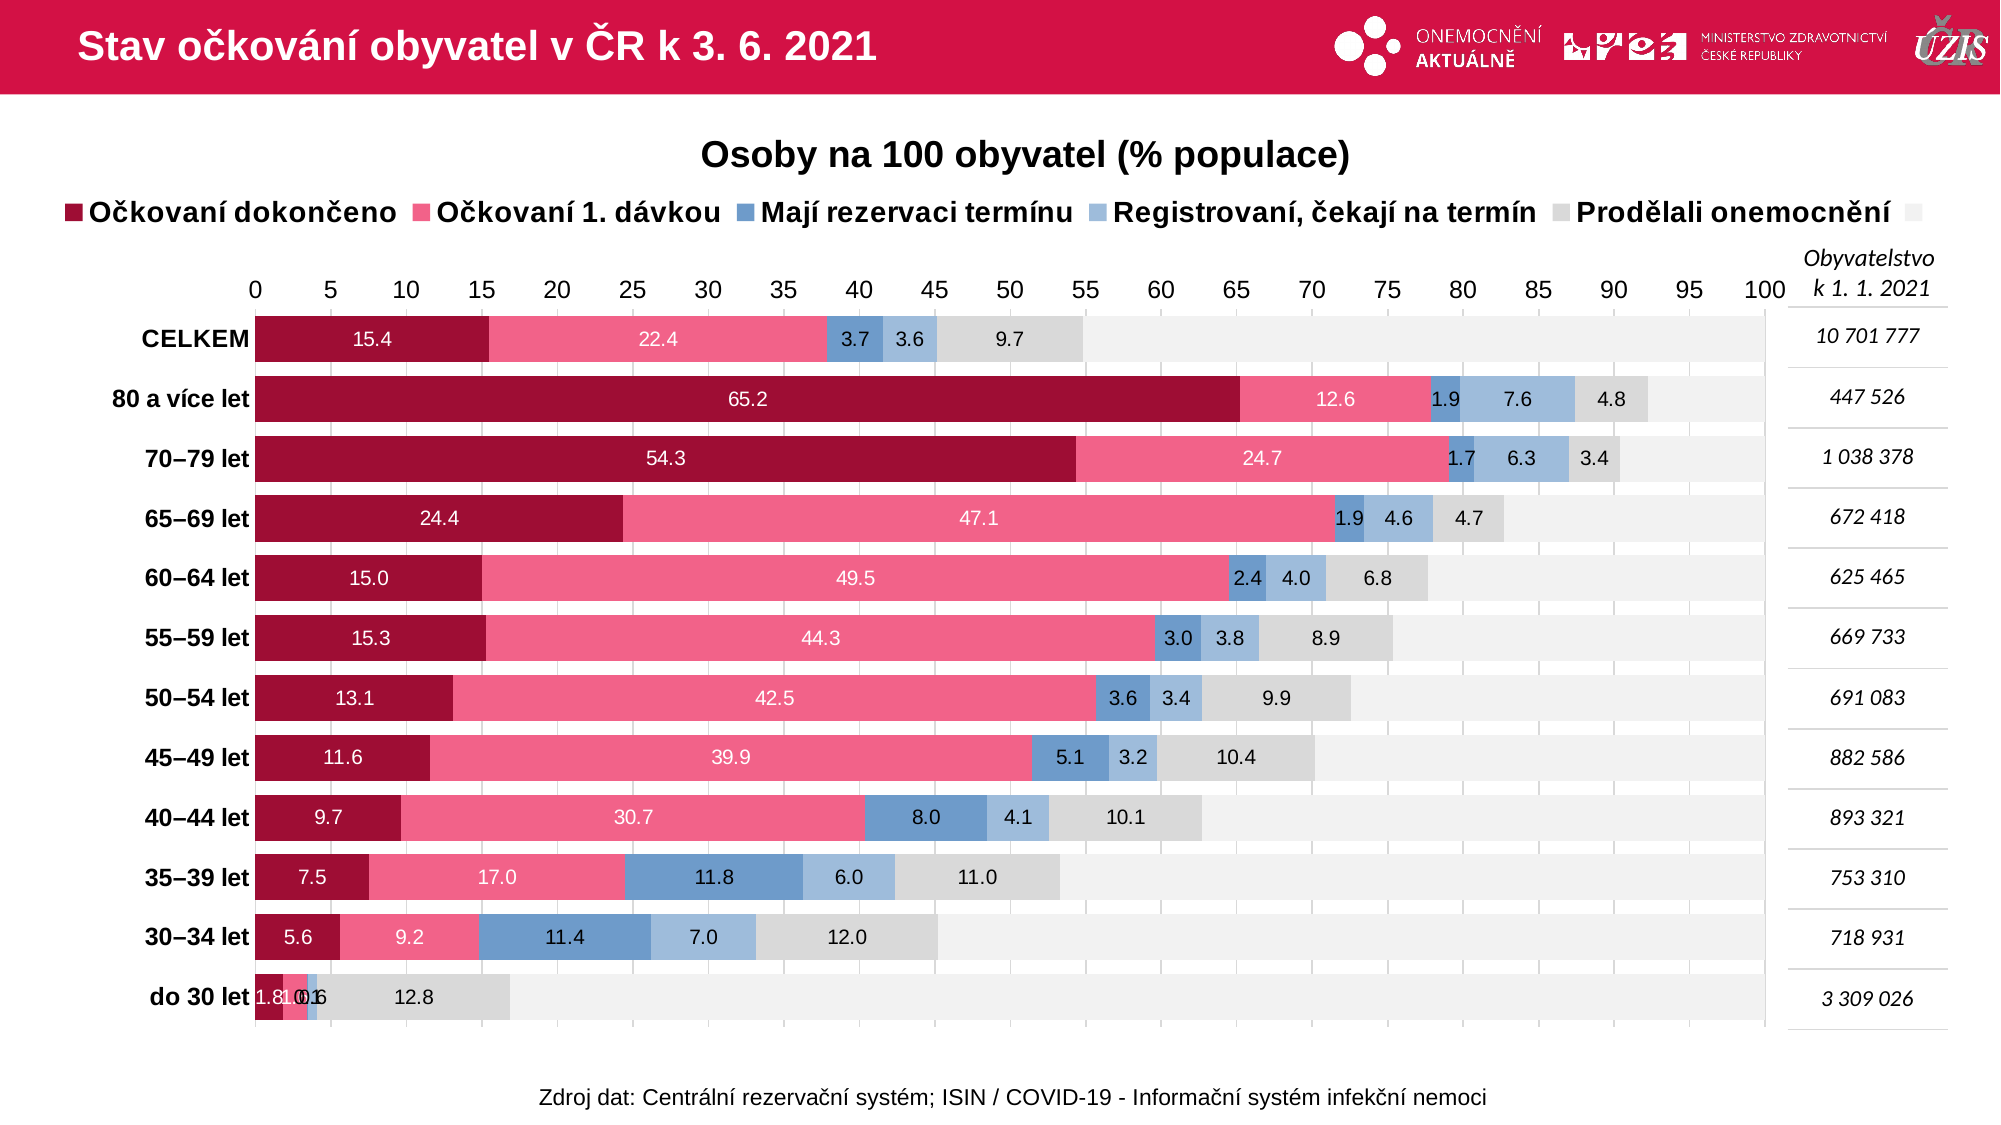

# Stav očkování obyvatel v ČR k 3. 6. 2021

### Chart

| Category | Očkovaní dokončeno | Očkovaní 1. dávkou | Mají rezervaci termínu | Registrovaní, čekají na termín | Prodělali onemocnění |   |
|---|---|---|---|---|---|---|
| CELKEM | 15.43764 | 22.44972 | 3.65159 | 3.5992434 | 9.6510701 | 45.2107346 |
| 80 a více let | 65.21543 | 12.64038 | 1.925475 | 7.6397796 | 4.7860906 | 7.79284332 |
| 70–79 let | 54.34928 | 24.67464 | 1.693892 | 6.2546587 | 3.3961621 | 9.63136738 |
| 65–69 let | 24.35122 | 47.12307 | 1.946854 | 4.6045763 | 4.7073398 | 17.2669381 |
| 60–64 let | 15.00564 | 49.49885 | 2.409567 | 4.0312408 | 6.7525761 | 22.3021272 |
| 55–59 let | 15.27698 | 44.32692 | 3.031656 | 3.8083833 | 8.9232575 | 24.6328014 |
| 50–54 let | 13.11825 | 42.5302 | 3.609552 | 3.4469087 | 9.8535198 | 27.4415664 |
| 45–49 let | 11.55445 | 39.86388 | 5.088003 | 3.2447829 | 10.402159 | 29.8467232 |
| 40–44 let | 9.66685 | 30.73722 | 8.048619 | 4.1369228 | 10.082154 | 37.3282392 |
| 35–39 let | 7.524525 | 16.95185 | 11.80152 | 6.0498334 | 10.969322 | 46.702951 |
| 30–34 let | 5.625992 | 9.161797 | 11.40137 | 6.9731309 | 12.048305 | 54.7894026 |
| do 30 let | 1.809022 | 1.586539 | 0.10553 | 0.5815306 | 12.791679 | 83.1256992 |
Osoby na 100 obyvatel (% populace)
Obyvatelstvo
k 1. 1. 2021
| 10 701 777 |
| --- |
| 447 526 |
| 1 038 378 |
| 672 418 |
| 625 465 |
| 669 733 |
| 691 083 |
| 882 586 |
| 893 321 |
| 753 310 |
| 718 931 |
| 3 309 026 |
Zdroj dat: Centrální rezervační systém; ISIN / COVID-19 - Informační systém infekční nemoci